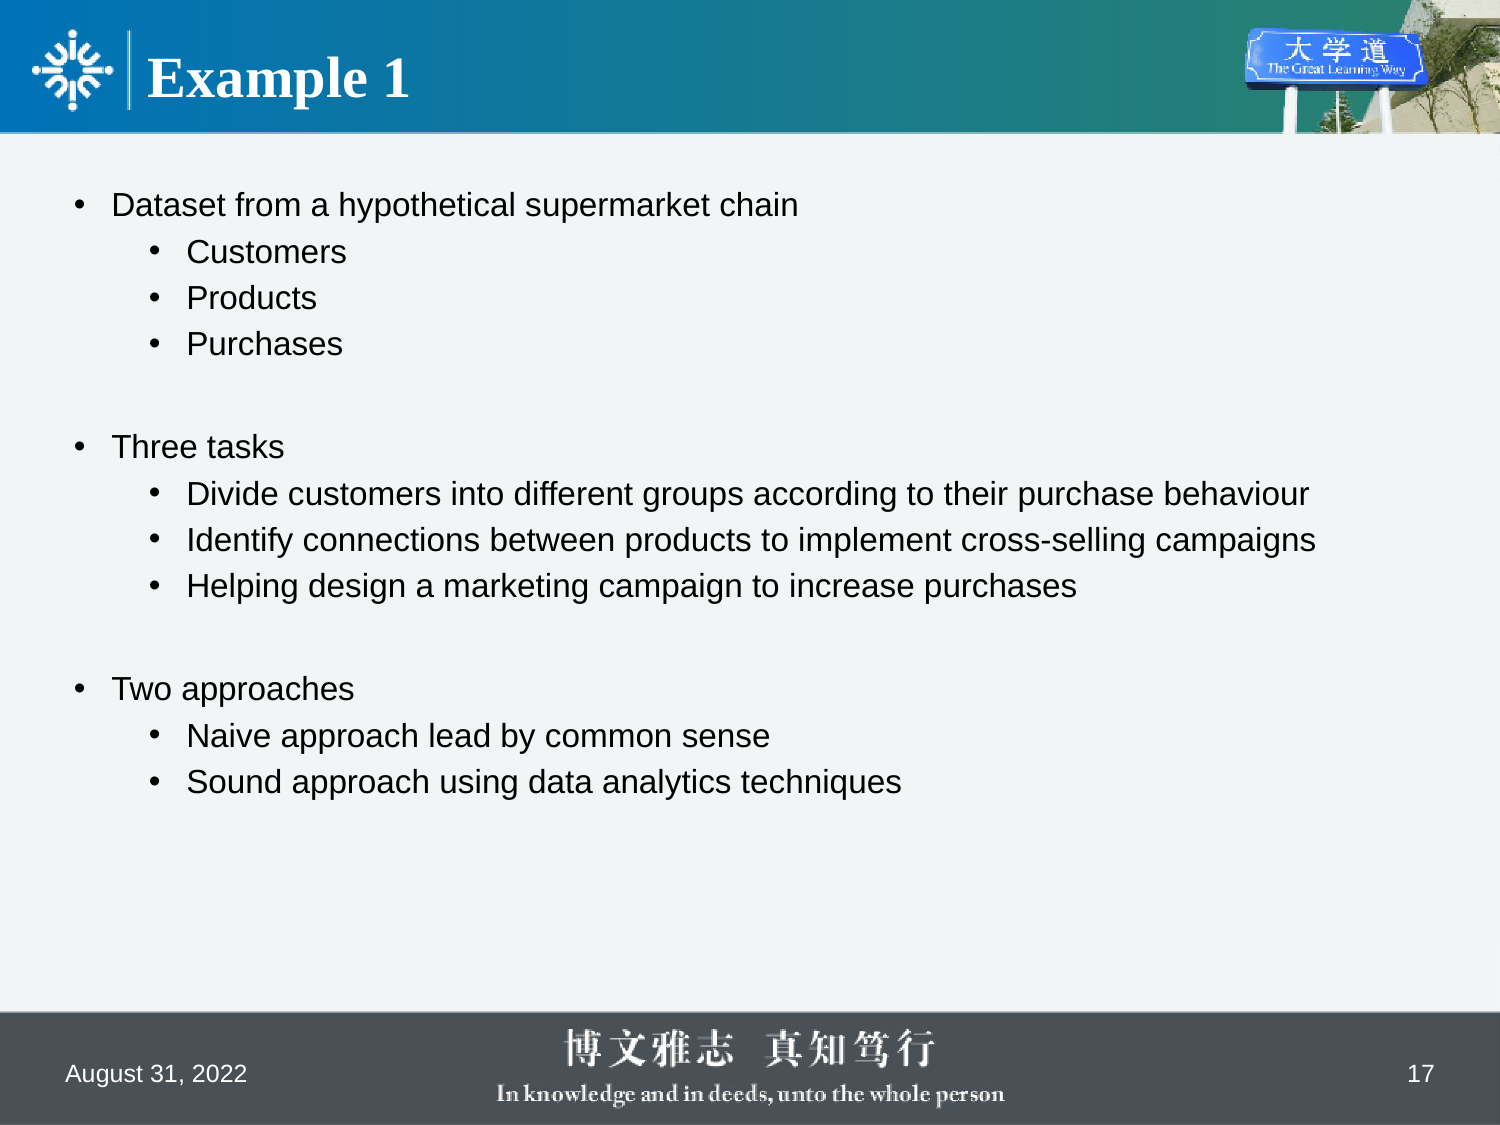

# Example 1
Dataset from a hypothetical supermarket chain
Customers
Products
Purchases

Three tasks
Divide customers into different groups according to their purchase behaviour
Identify connections between products to implement cross-selling campaigns
Helping design a marketing campaign to increase purchases

Two approaches
Naive approach lead by common sense
Sound approach using data analytics techniques
17
August 31, 2022